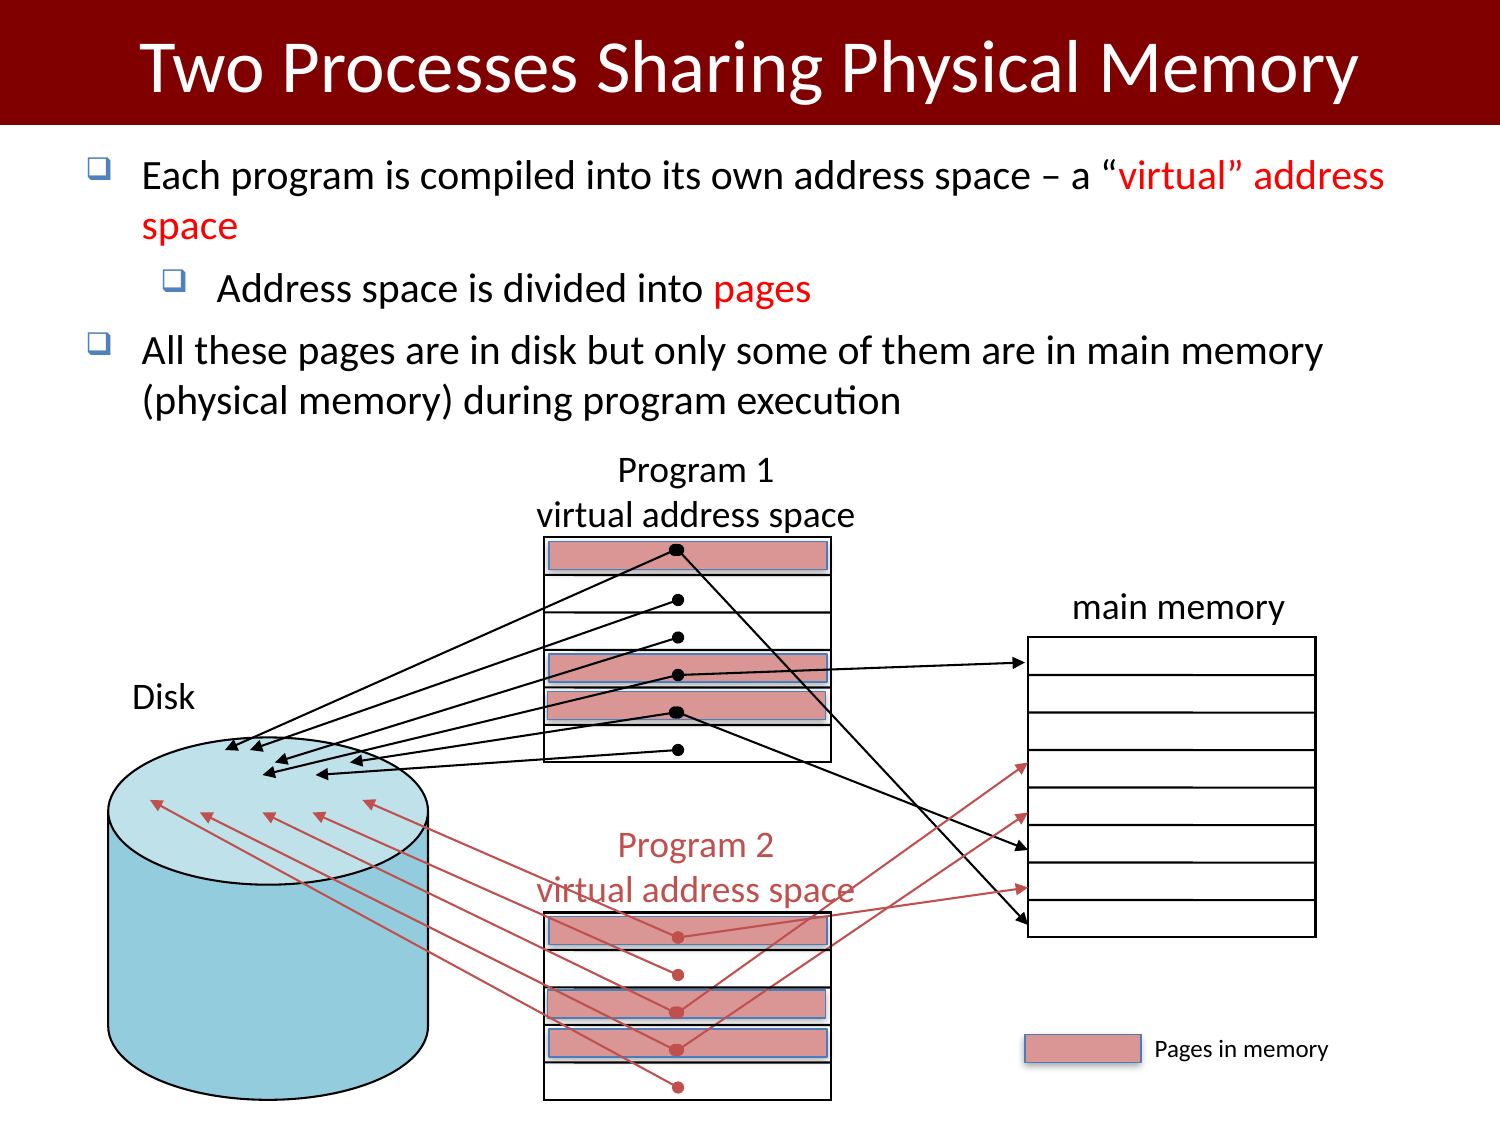

# Two Processes Sharing Physical Memory
Each program is compiled into its own address space – a “virtual” address space
Address space is divided into pages
All these pages are in disk but only some of them are in main memory (physical memory) during program execution

Program 1
virtual address space

main memory

Disk

Program 2
virtual address space

Pages in memory